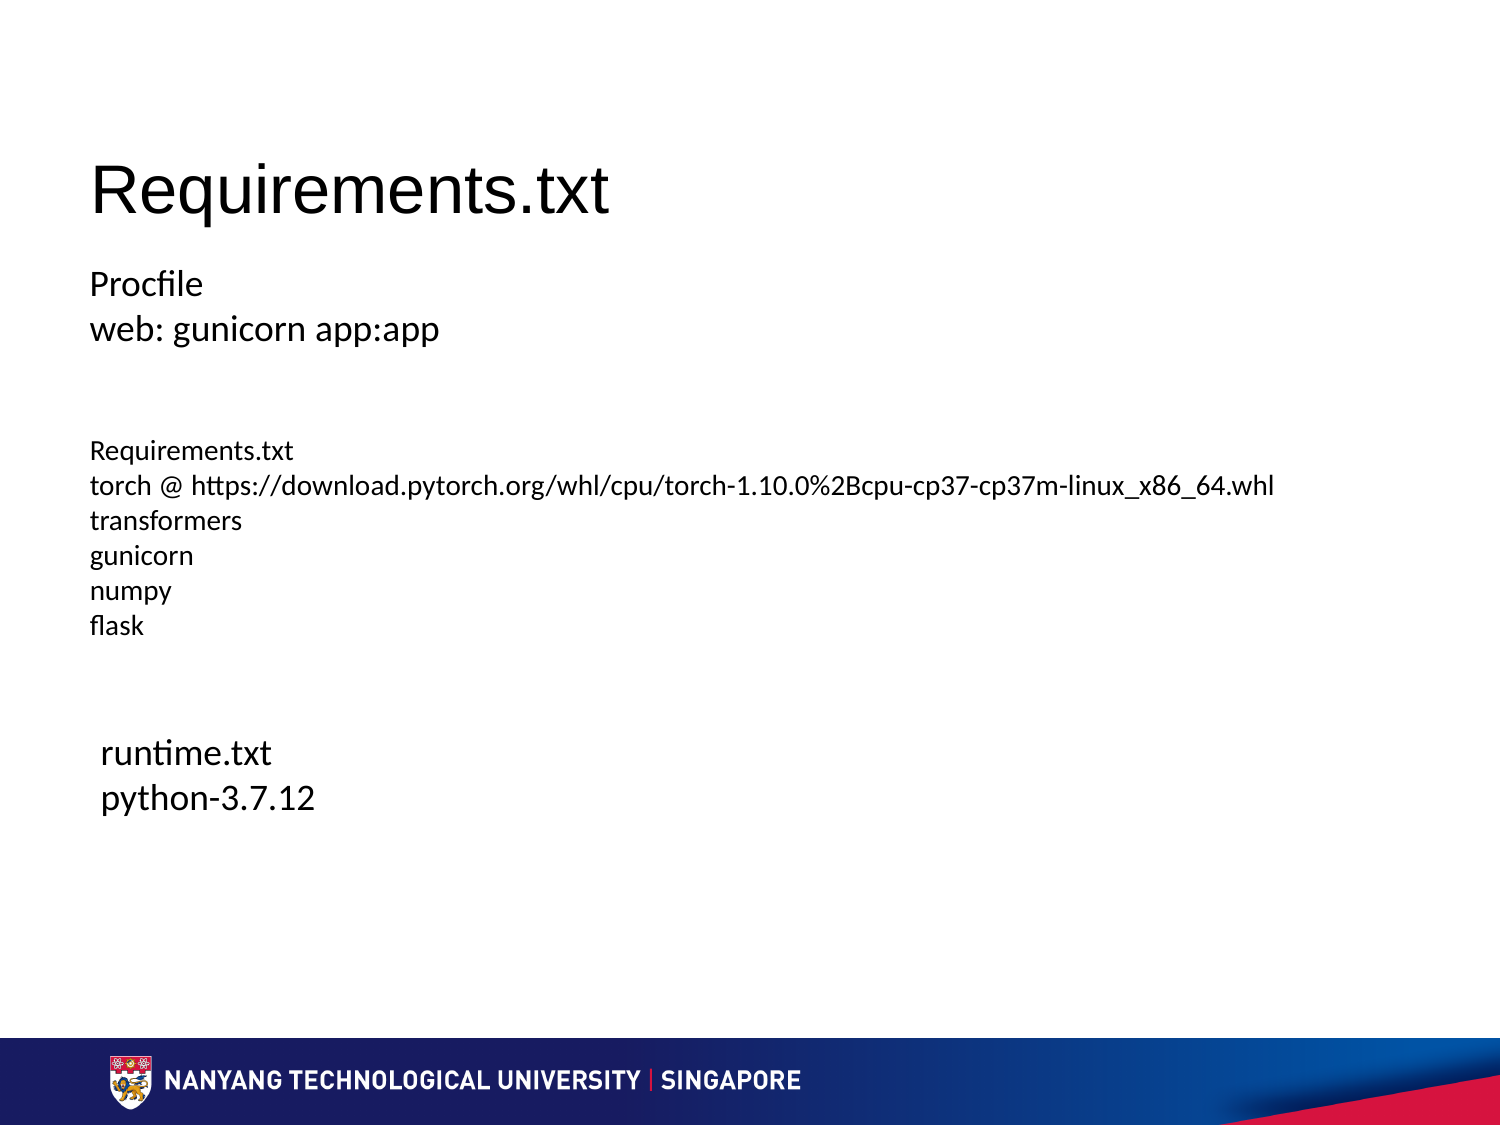

# Requirements.txt
Procfile
web: gunicorn app:app

Requirements.txt
torch @ https://download.pytorch.org/whl/cpu/torch-1.10.0%2Bcpu-cp37-cp37m-linux_x86_64.whl
transformers
gunicorn
numpy
flask
runtime.txt
python-3.7.12